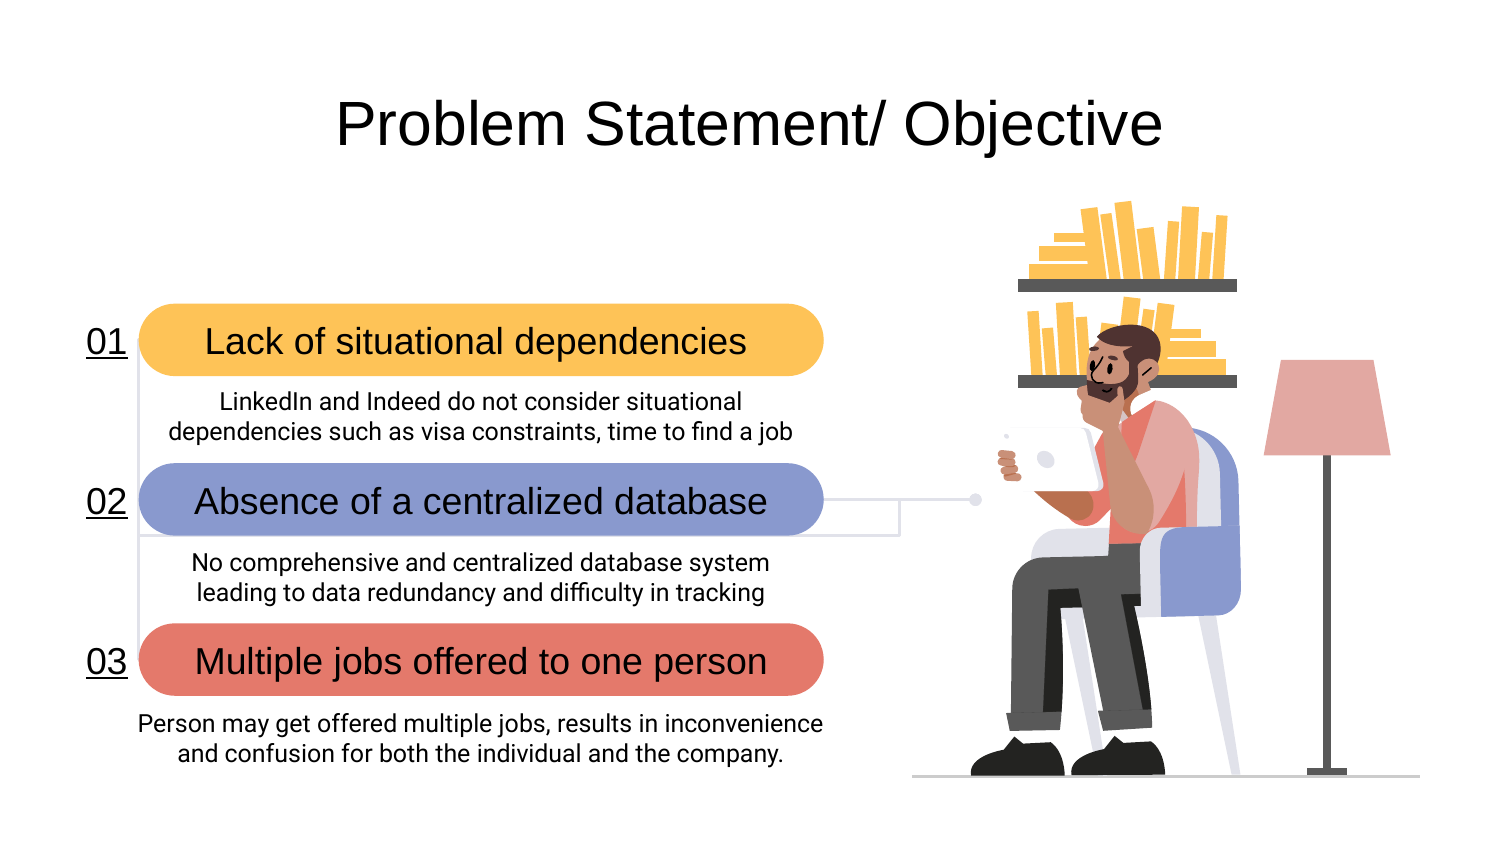

# Problem Statement/ Objective

01
Lack of situational dependencies
LinkedIn and Indeed do not consider situational dependencies such as visa constraints, time to find a job
02
Absence of a centralized database
No comprehensive and centralized database system leading to data redundancy and difficulty in tracking

03
Multiple jobs offered to one person
Person may get offered multiple jobs, results in inconvenience and confusion for both the individual and the company.